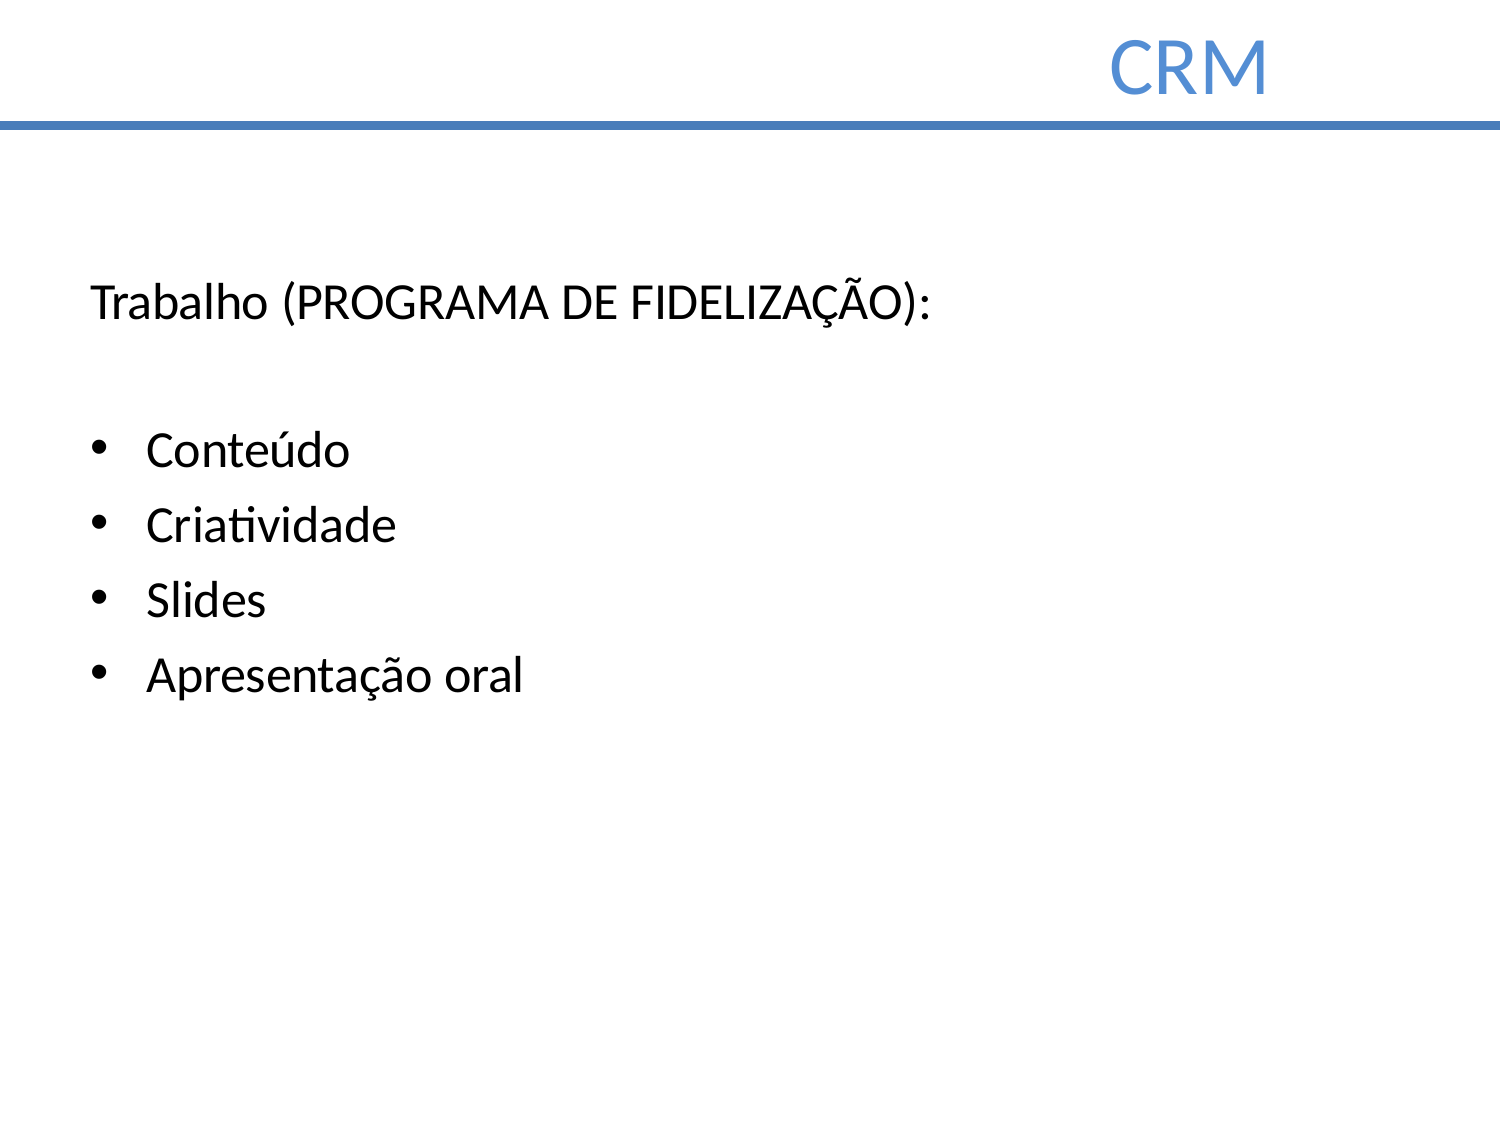

# CRM

Trabalho (PROGRAMA DE FIDELIZAÇÃO):

Conteúdo
Criatividade
Slides
Apresentação oral